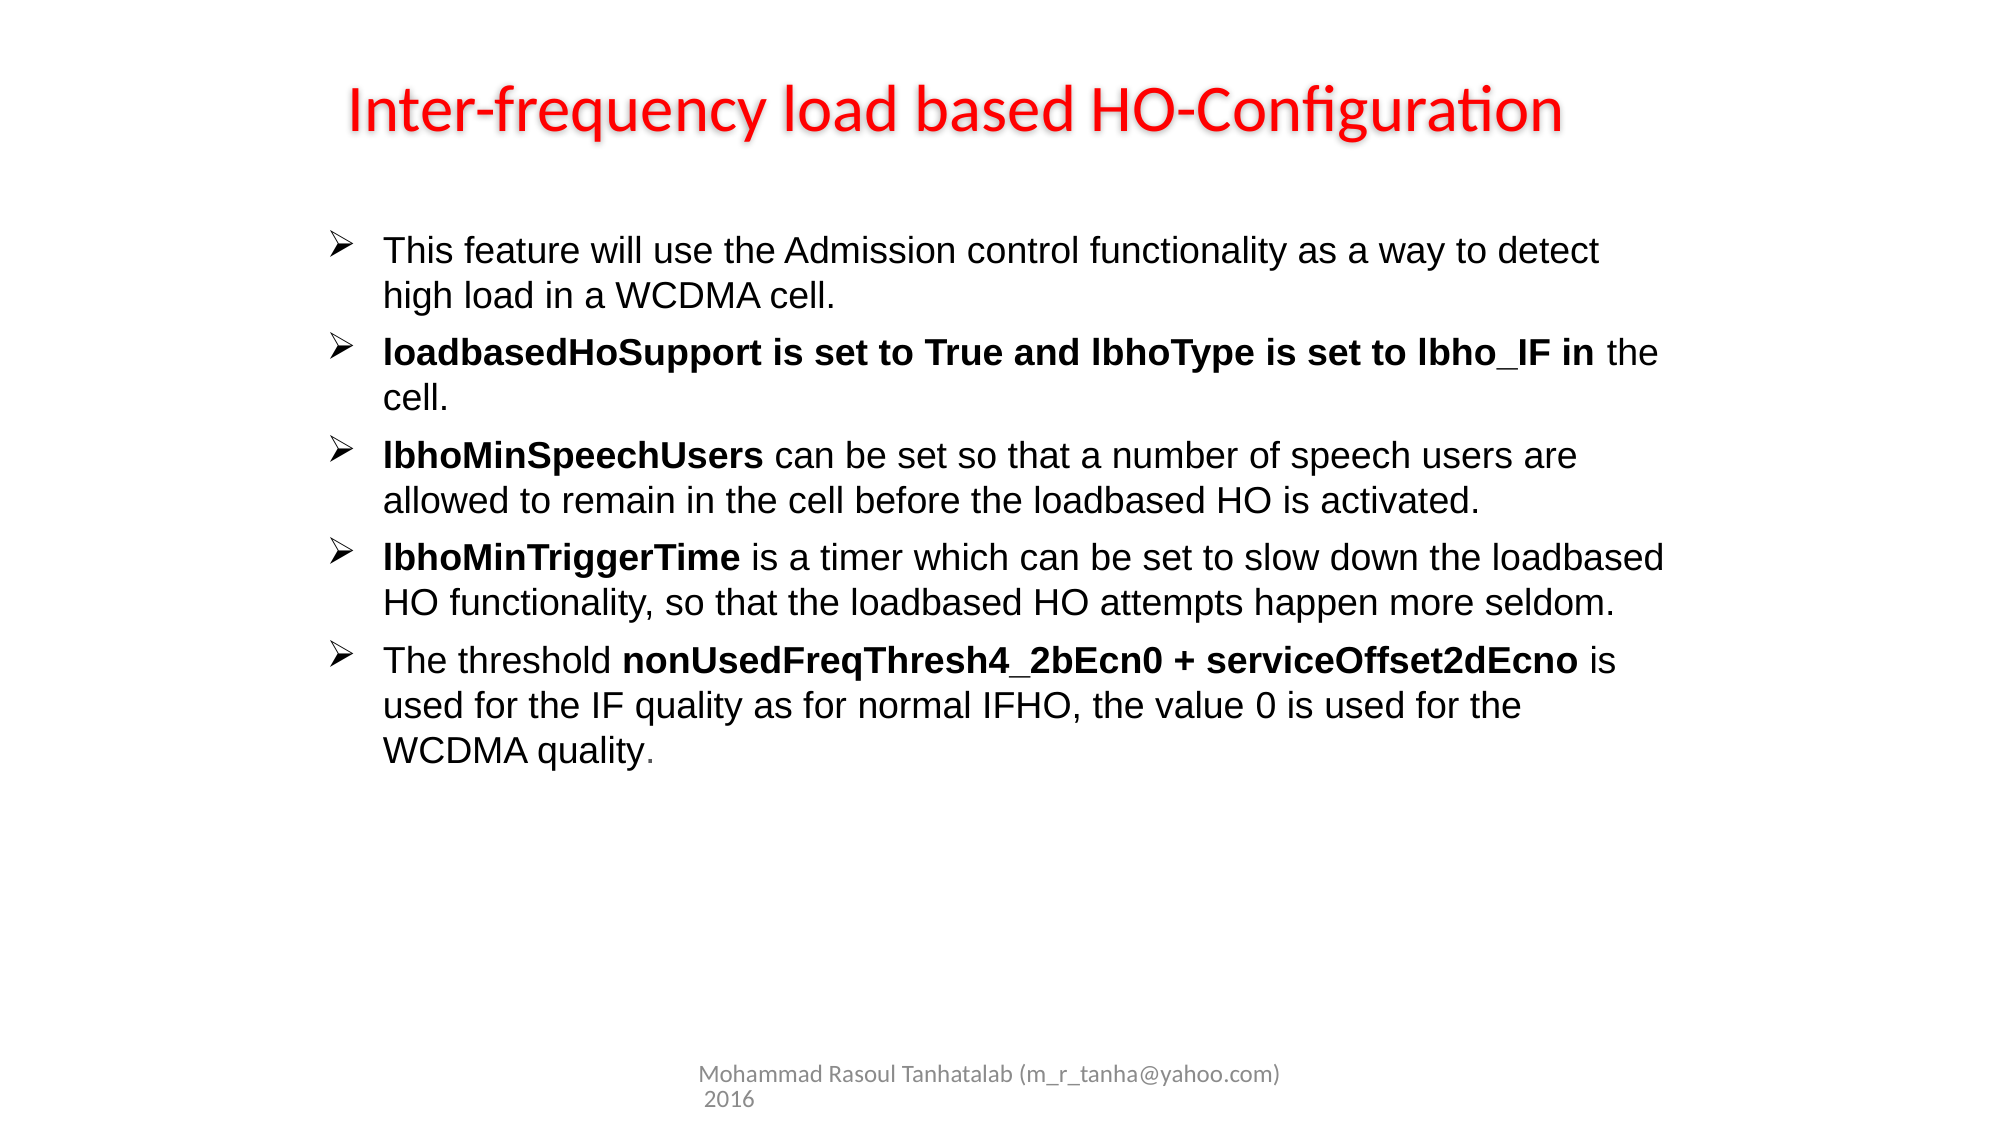

Inter-frequency load based HO-Configuration
This feature will use the Admission control functionality as a way to detect high load in a WCDMA cell.
loadbasedHoSupport is set to True and lbhoType is set to lbho_IF in the cell.
lbhoMinSpeechUsers can be set so that a number of speech users are allowed to remain in the cell before the loadbased HO is activated.
lbhoMinTriggerTime is a timer which can be set to slow down the loadbased HO functionality, so that the loadbased HO attempts happen more seldom.
The threshold nonUsedFreqThresh4_2bEcn0 + serviceOffset2dEcno is used for the IF quality as for normal IFHO, the value 0 is used for the WCDMA quality.
Mohammad Rasoul Tanhatalab (m_r_tanha@yahoo.com)    2016